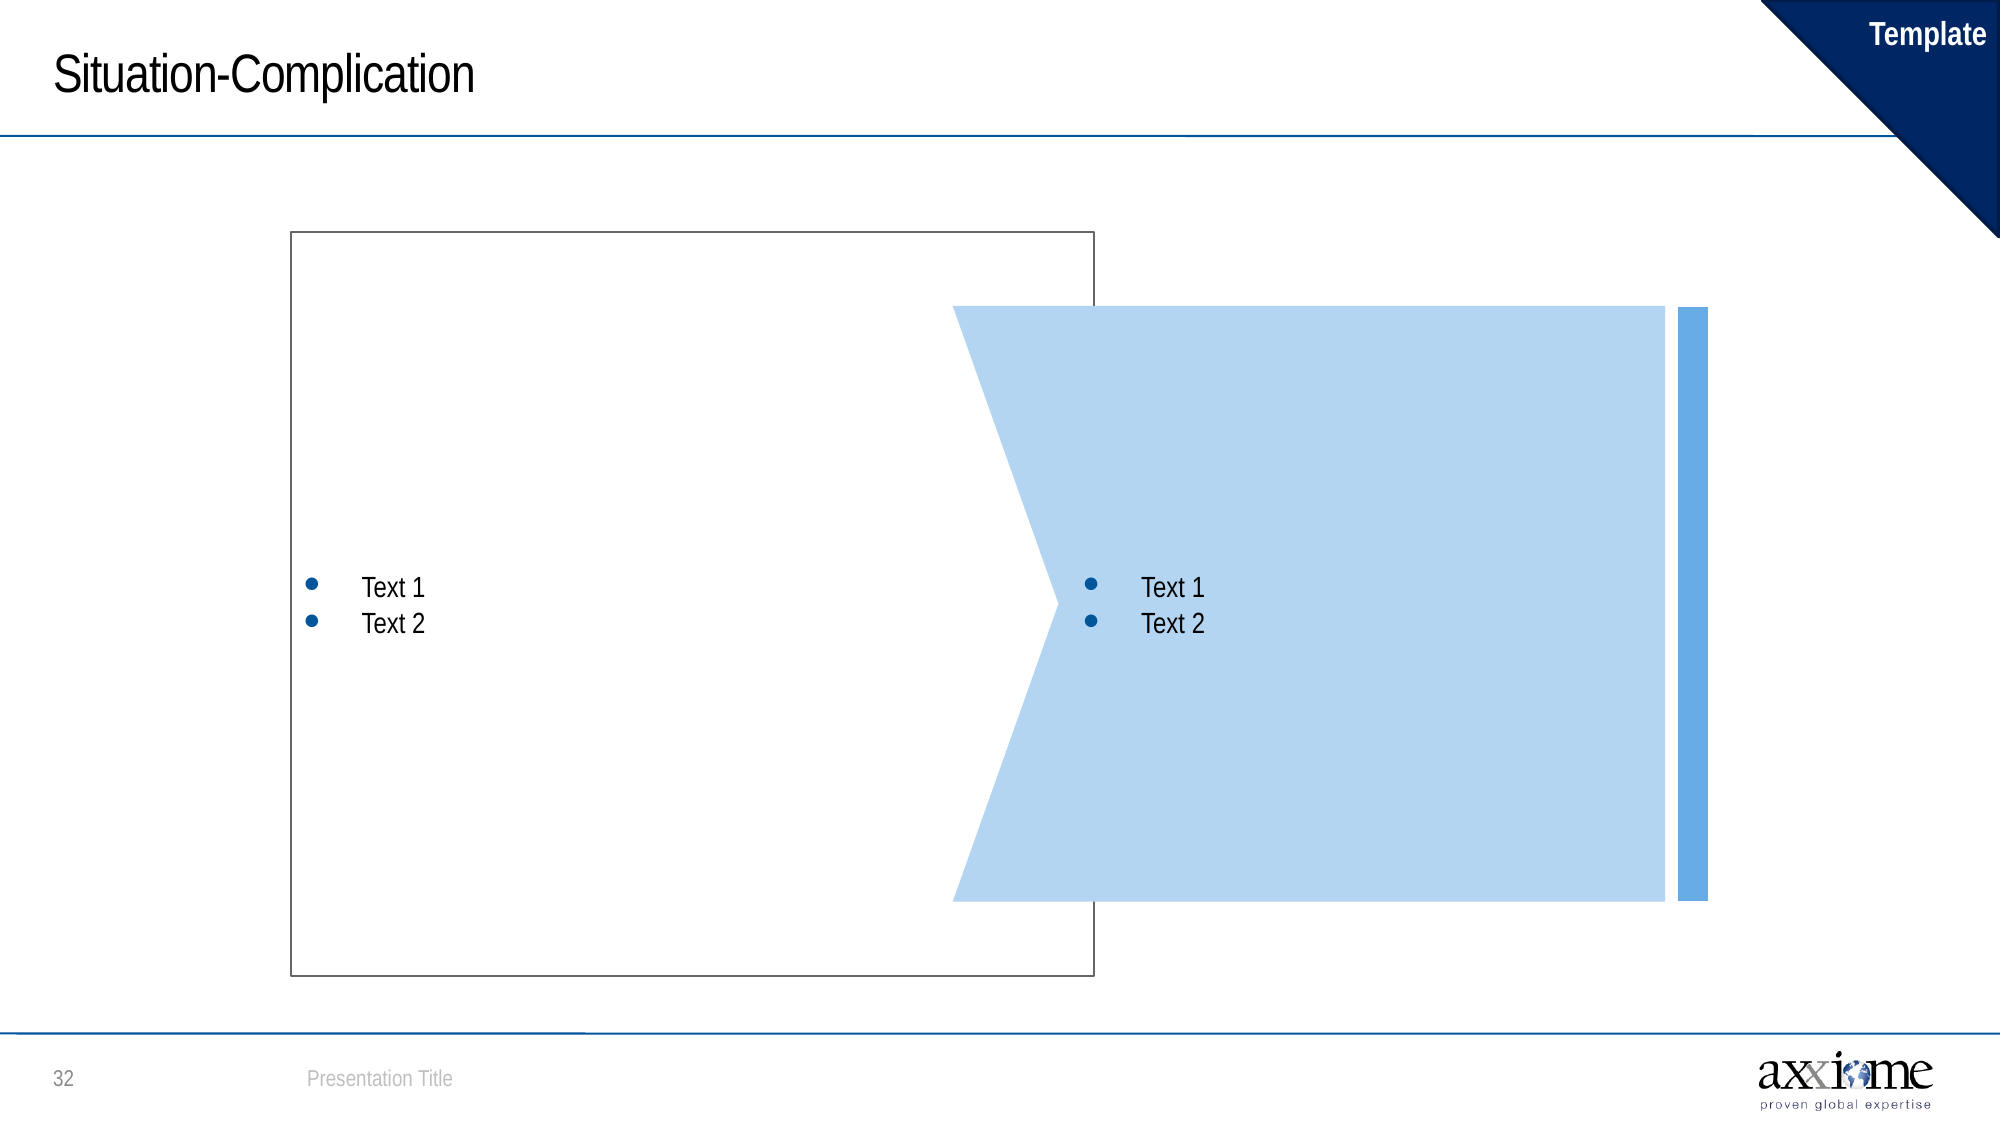

Template
# Situation-Complication

Text 1
Text 2
Text 1
Text 2

Presentation Title
32